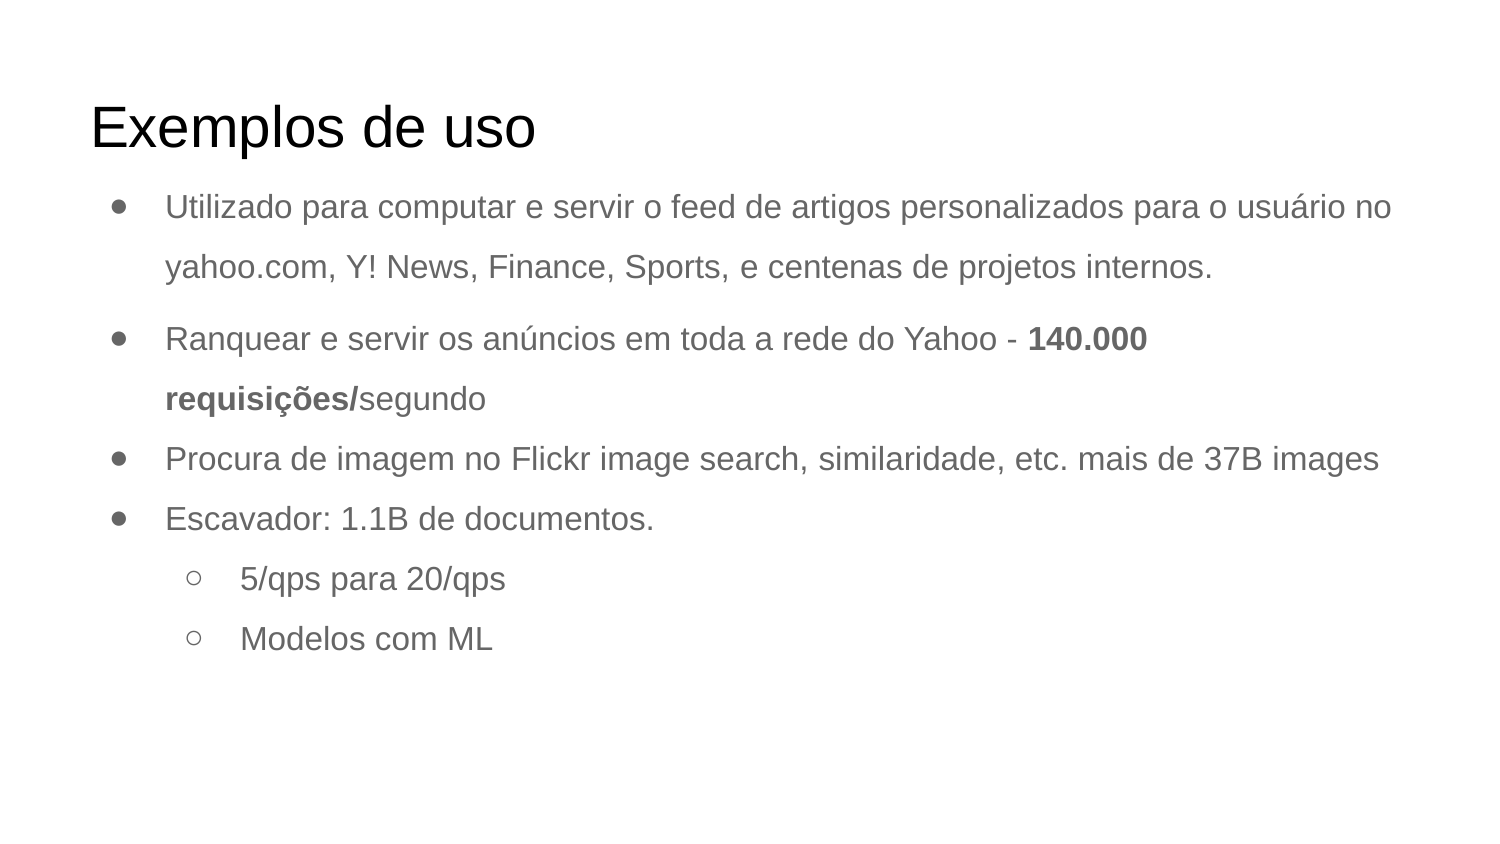

# Exemplos de uso
Utilizado para computar e servir o feed de artigos personalizados para o usuário no yahoo.com, Y! News, Finance, Sports, e centenas de projetos internos.
Ranquear e servir os anúncios em toda a rede do Yahoo - 140.000 requisições/segundo
Procura de imagem no Flickr image search, similaridade, etc. mais de 37B images
Escavador: 1.1B de documentos.
5/qps para 20/qps
Modelos com ML